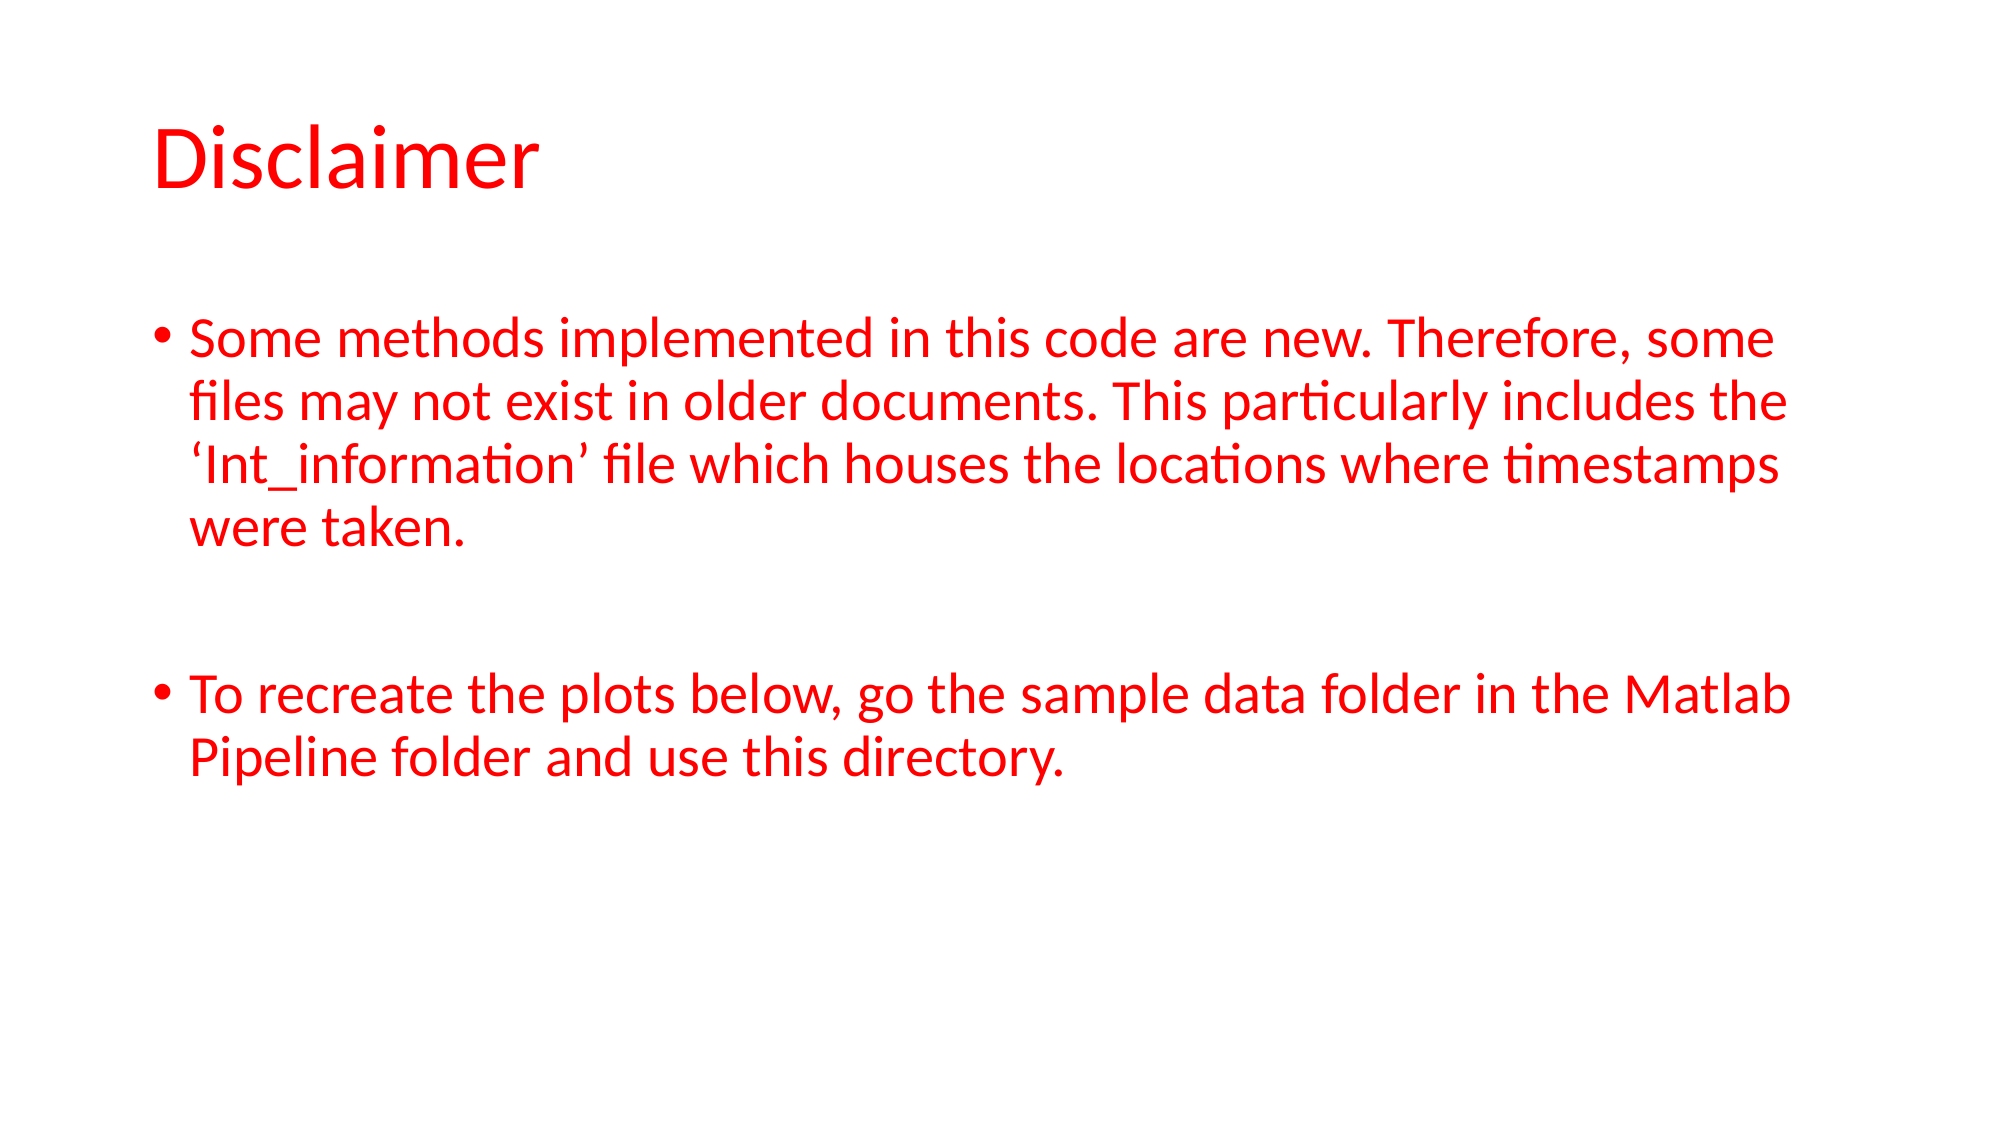

# Disclaimer
Some methods implemented in this code are new. Therefore, some files may not exist in older documents. This particularly includes the ‘Int_information’ file which houses the locations where timestamps were taken.

To recreate the plots below, go the sample data folder in the Matlab Pipeline folder and use this directory.